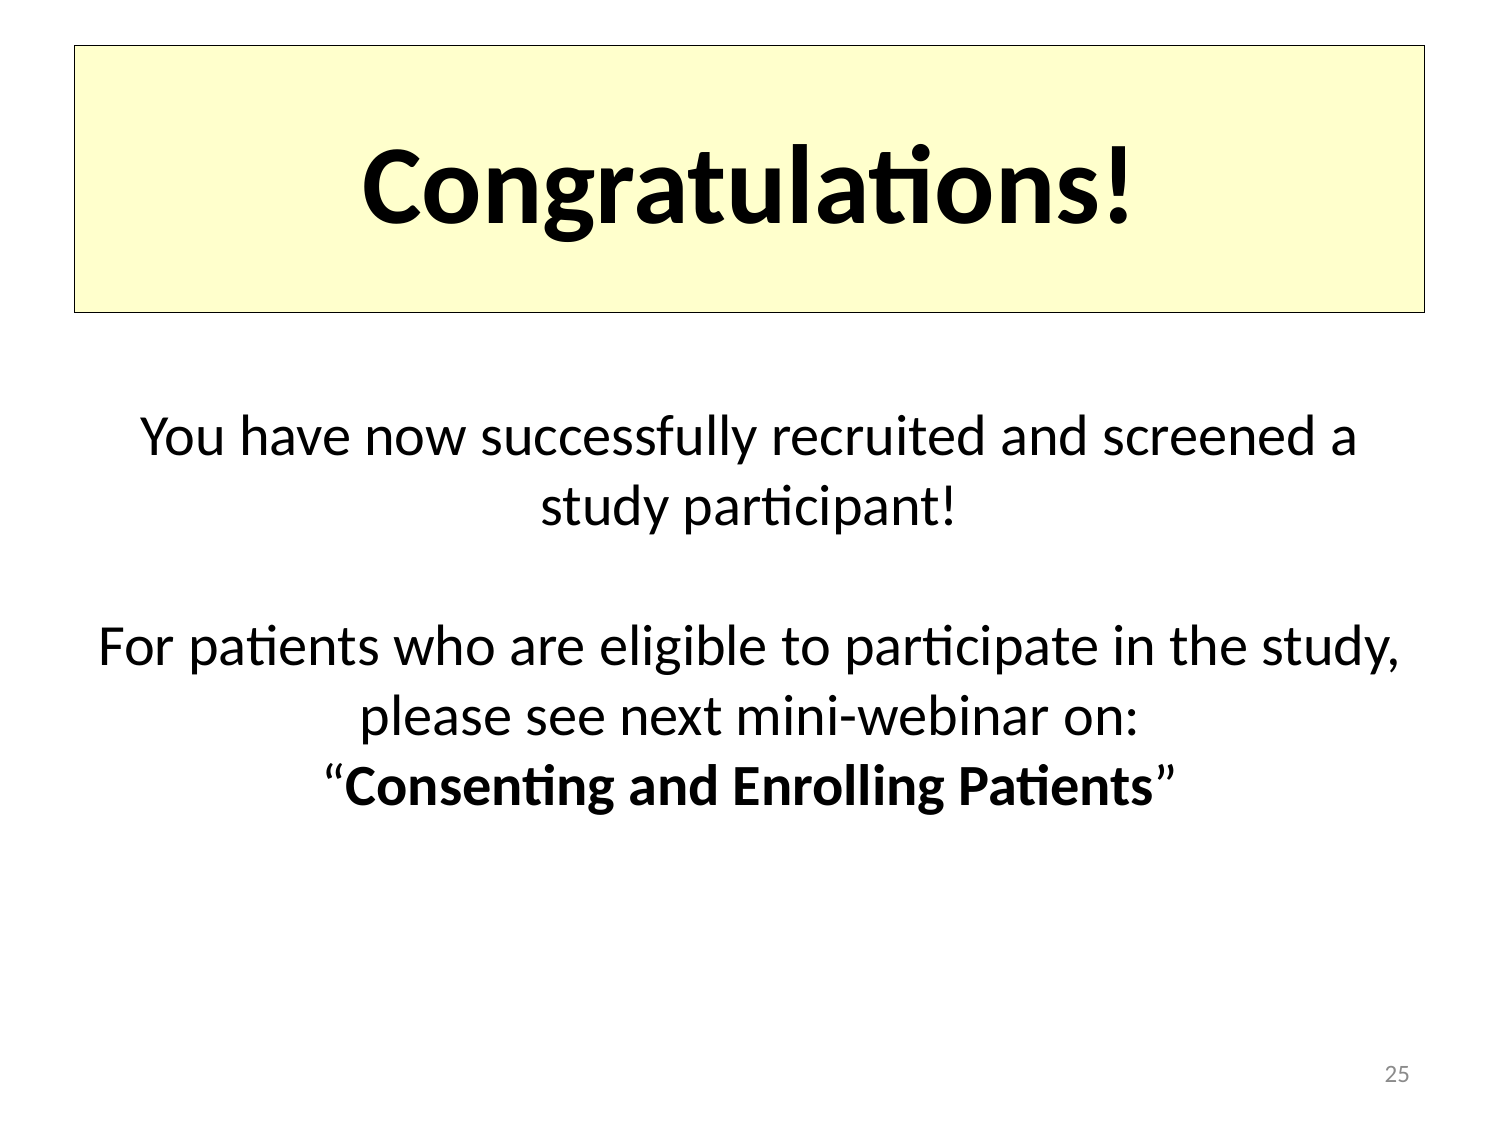

Congratulations!

You have now successfully recruited and screened a study participant!

For patients who are eligible to participate in the study,
please see next mini-webinar on:
“Consenting and Enrolling Patients”

25